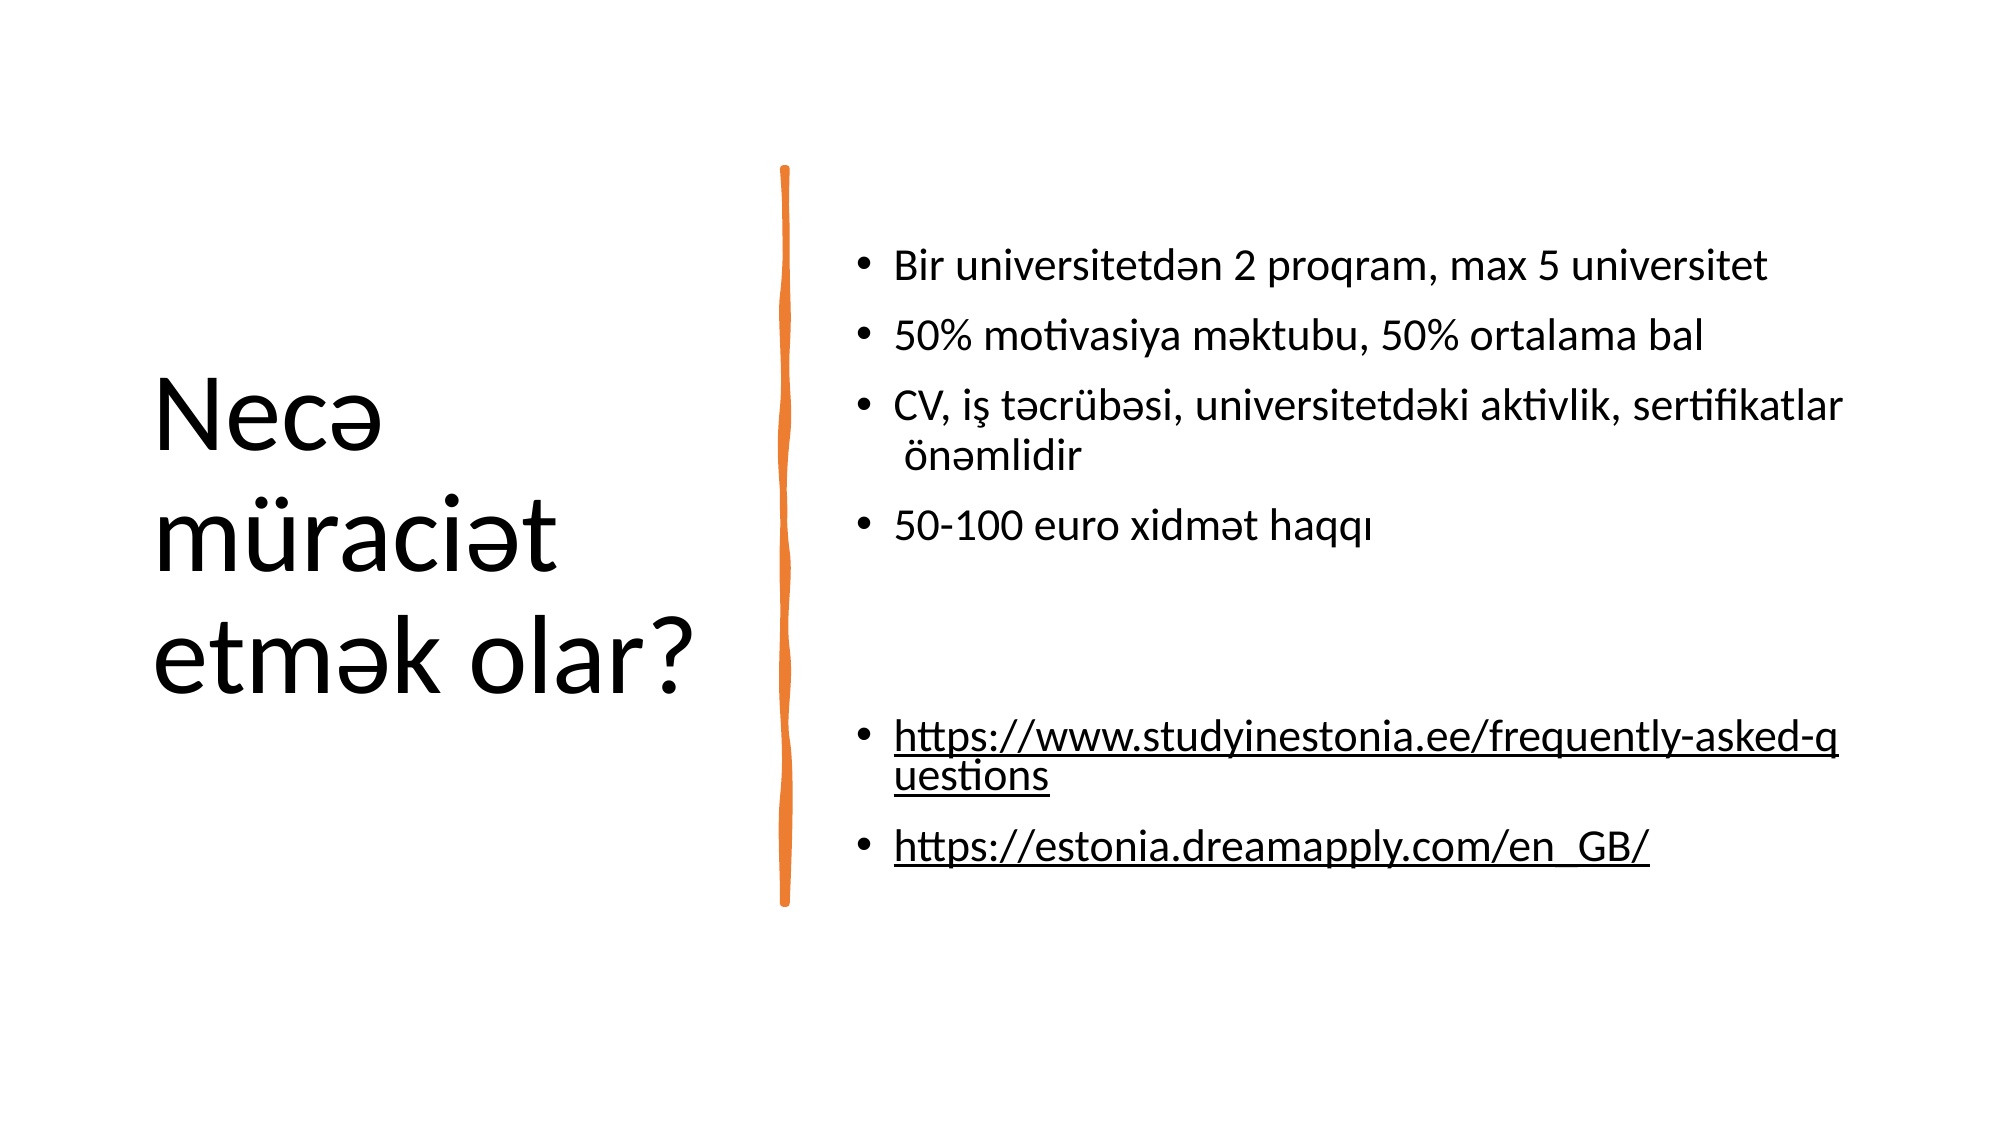

# Necə müraciət etmək olar?
Bir universitetdən 2 proqram, max 5 universitet
50% motivasiya məktubu, 50% ortalama bal
CV, iş təcrübəsi, universitetdəki aktivlik, sertifikatlar önəmlidir
50-100 euro xidmət haqqı

https://www.studyinestonia.ee/frequently-asked-questions
https://estonia.dreamapply.com/en_GB/